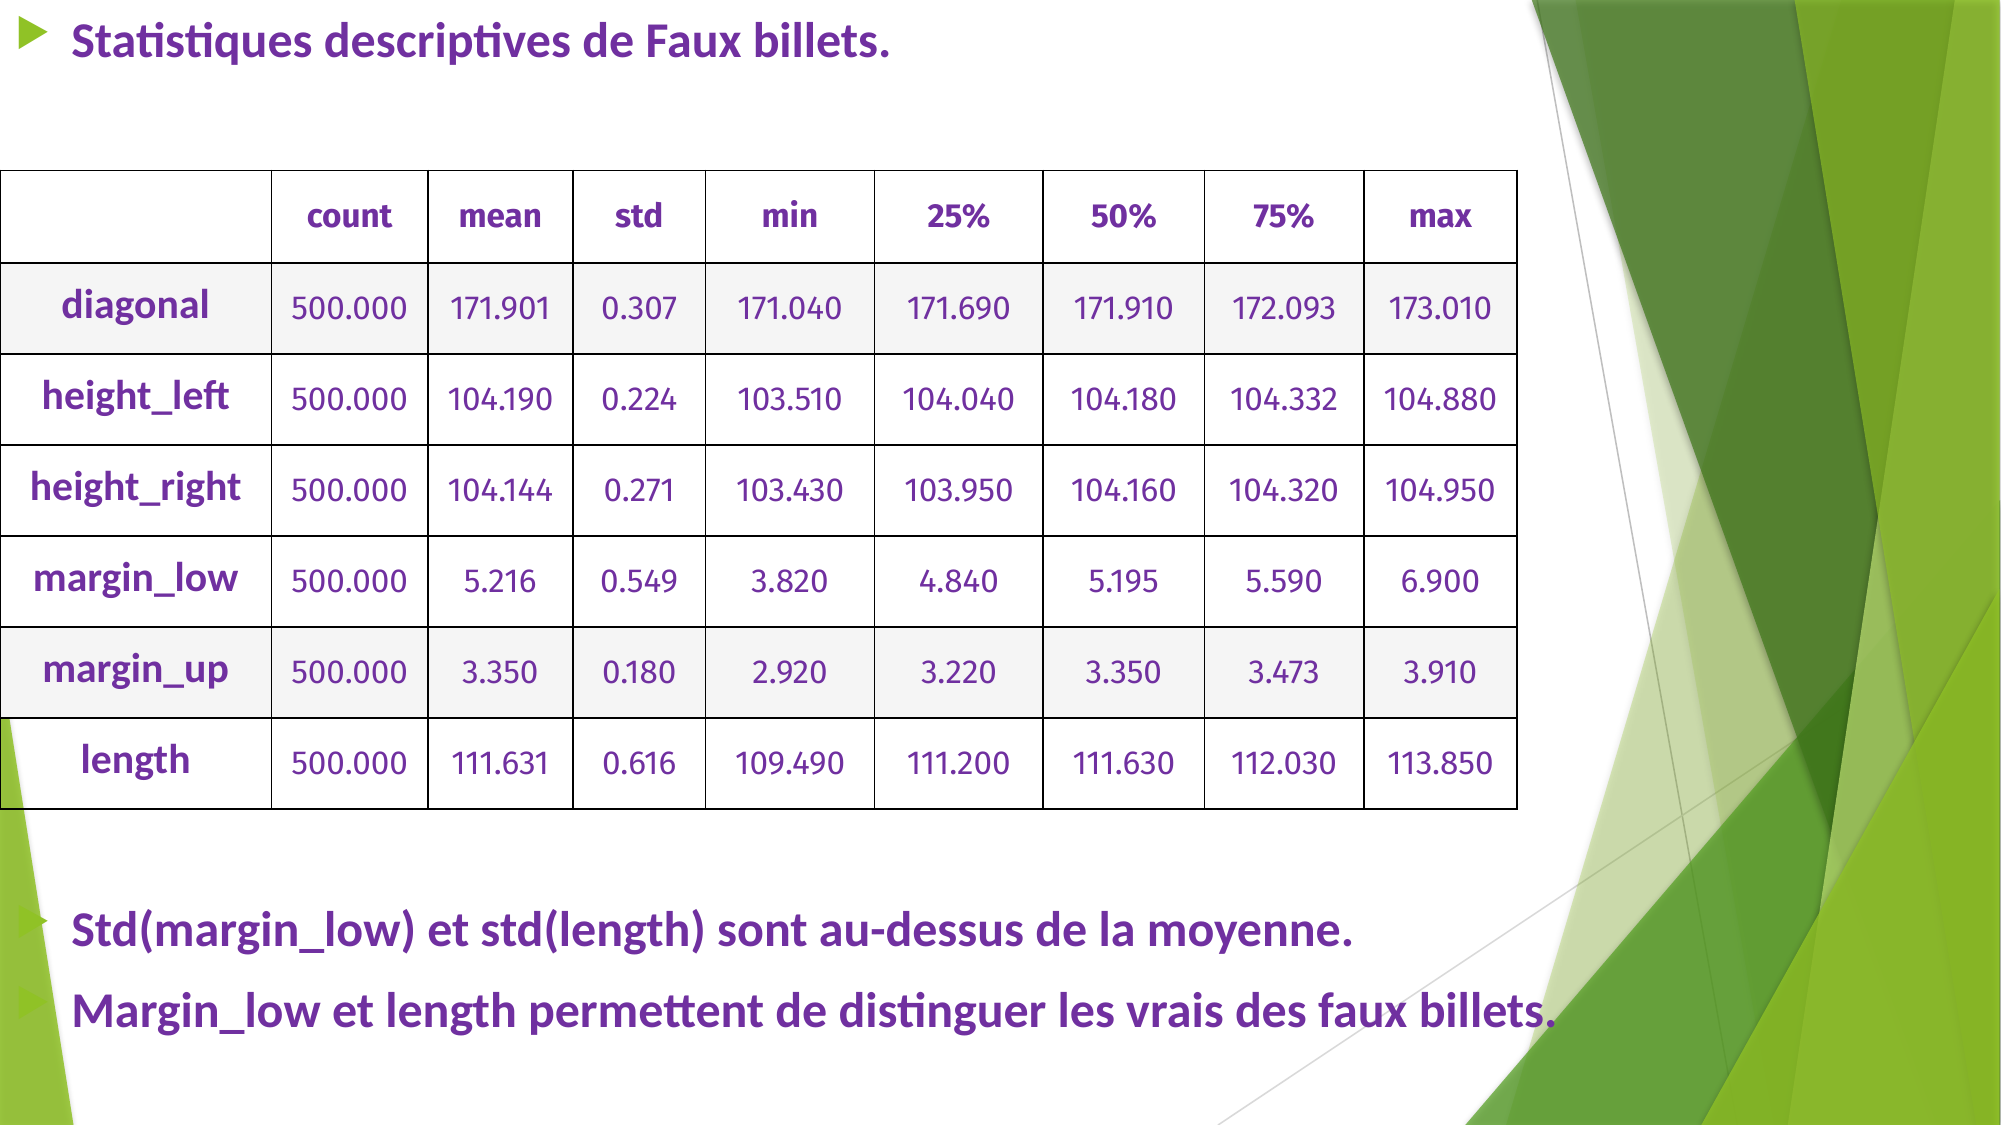

Statistiques descriptives de Faux billets.

Std(margin_low) et std(length) sont au-dessus de la moyenne.
Margin_low et length permettent de distinguer les vrais des faux billets.

|  | count | mean | std | min | 25% | 50% | 75% | max |
| --- | --- | --- | --- | --- | --- | --- | --- | --- |
| diagonal | 500.000 | 171.901 | 0.307 | 171.040 | 171.690 | 171.910 | 172.093 | 173.010 |
| height\_left | 500.000 | 104.190 | 0.224 | 103.510 | 104.040 | 104.180 | 104.332 | 104.880 |
| height\_right | 500.000 | 104.144 | 0.271 | 103.430 | 103.950 | 104.160 | 104.320 | 104.950 |
| margin\_low | 500.000 | 5.216 | 0.549 | 3.820 | 4.840 | 5.195 | 5.590 | 6.900 |
| margin\_up | 500.000 | 3.350 | 0.180 | 2.920 | 3.220 | 3.350 | 3.473 | 3.910 |
| length | 500.000 | 111.631 | 0.616 | 109.490 | 111.200 | 111.630 | 112.030 | 113.850 |